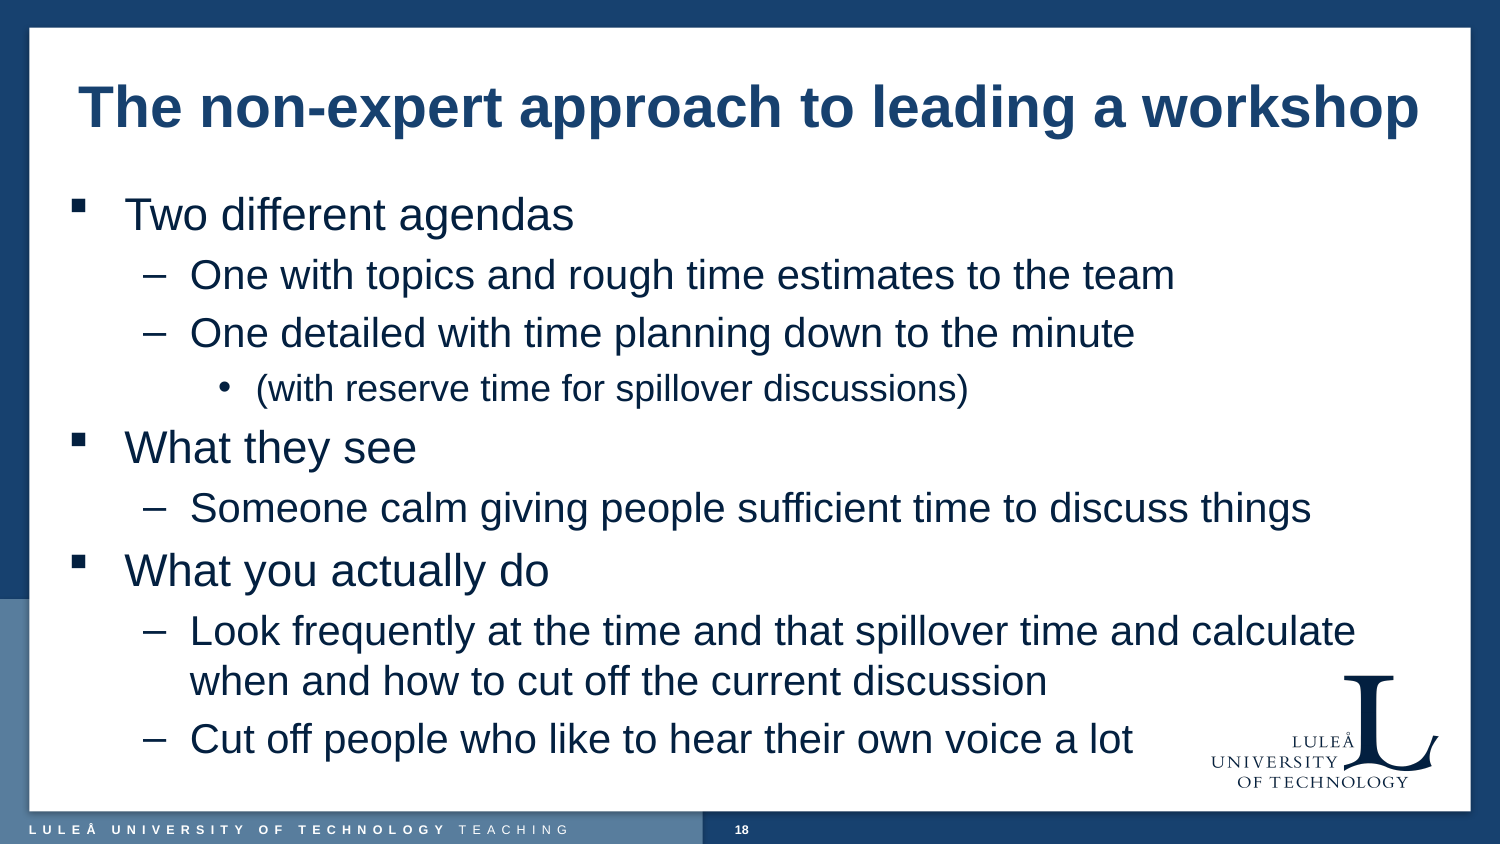

# The non-expert approach to leading a workshop
Two different agendas
One with topics and rough time estimates to the team
One detailed with time planning down to the minute
(with reserve time for spillover discussions)
What they see
Someone calm giving people sufficient time to discuss things
What you actually do
Look frequently at the time and that spillover time and calculate when and how to cut off the current discussion
Cut off people who like to hear their own voice a lot